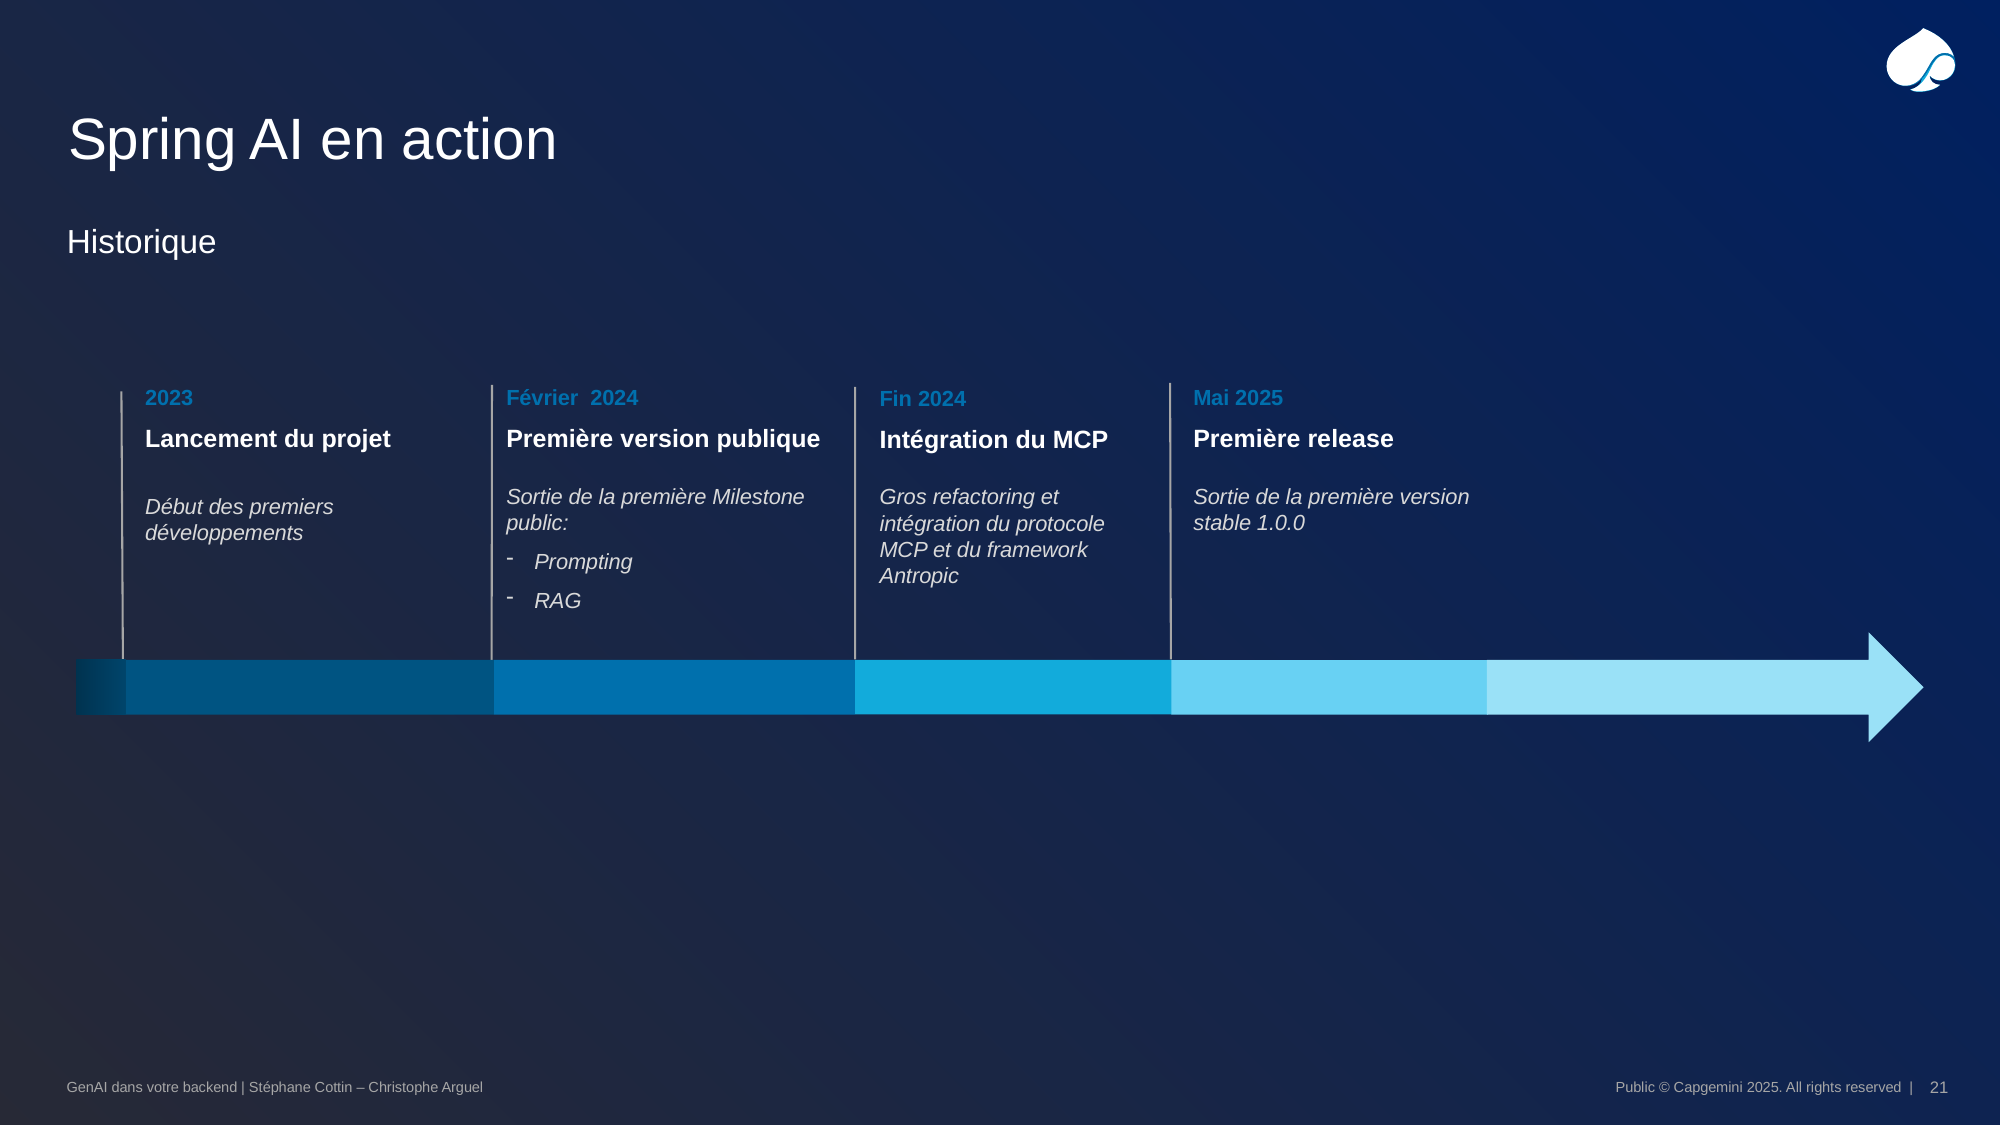

# Spring AI en action
Historique

2023
Lancement du projet
Début des premiers développements
Février  2024
Première version publique
Sortie de la première Milestone public:
Prompting
RAG
Mai 2025
Première release
Sortie de la première version stable 1.0.0
Fin 2024
Intégration du MCP
Gros refactoring et intégration du protocole MCP et du framework Antropic